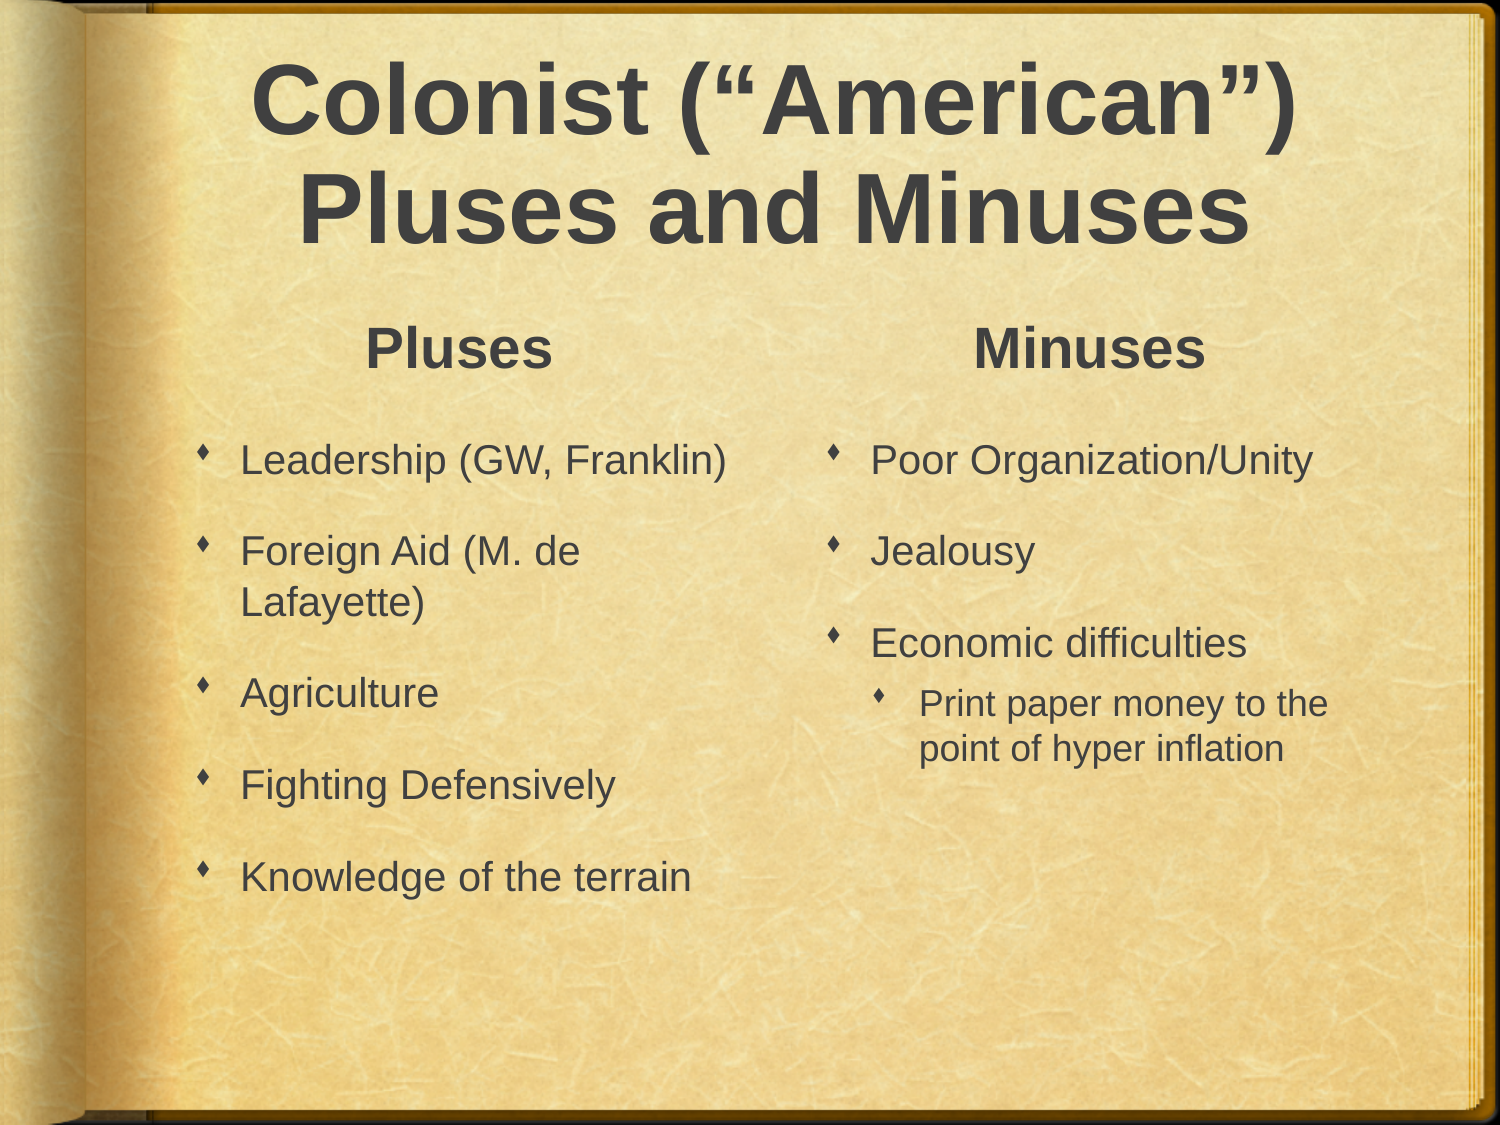

# Colonist (“American”) Pluses and Minuses
Pluses
Minuses
Leadership (GW, Franklin)
Foreign Aid (M. de Lafayette)
Agriculture
Fighting Defensively
Knowledge of the terrain

Poor Organization/Unity
Jealousy
Economic difficulties
Print paper money to the point of hyper inflation